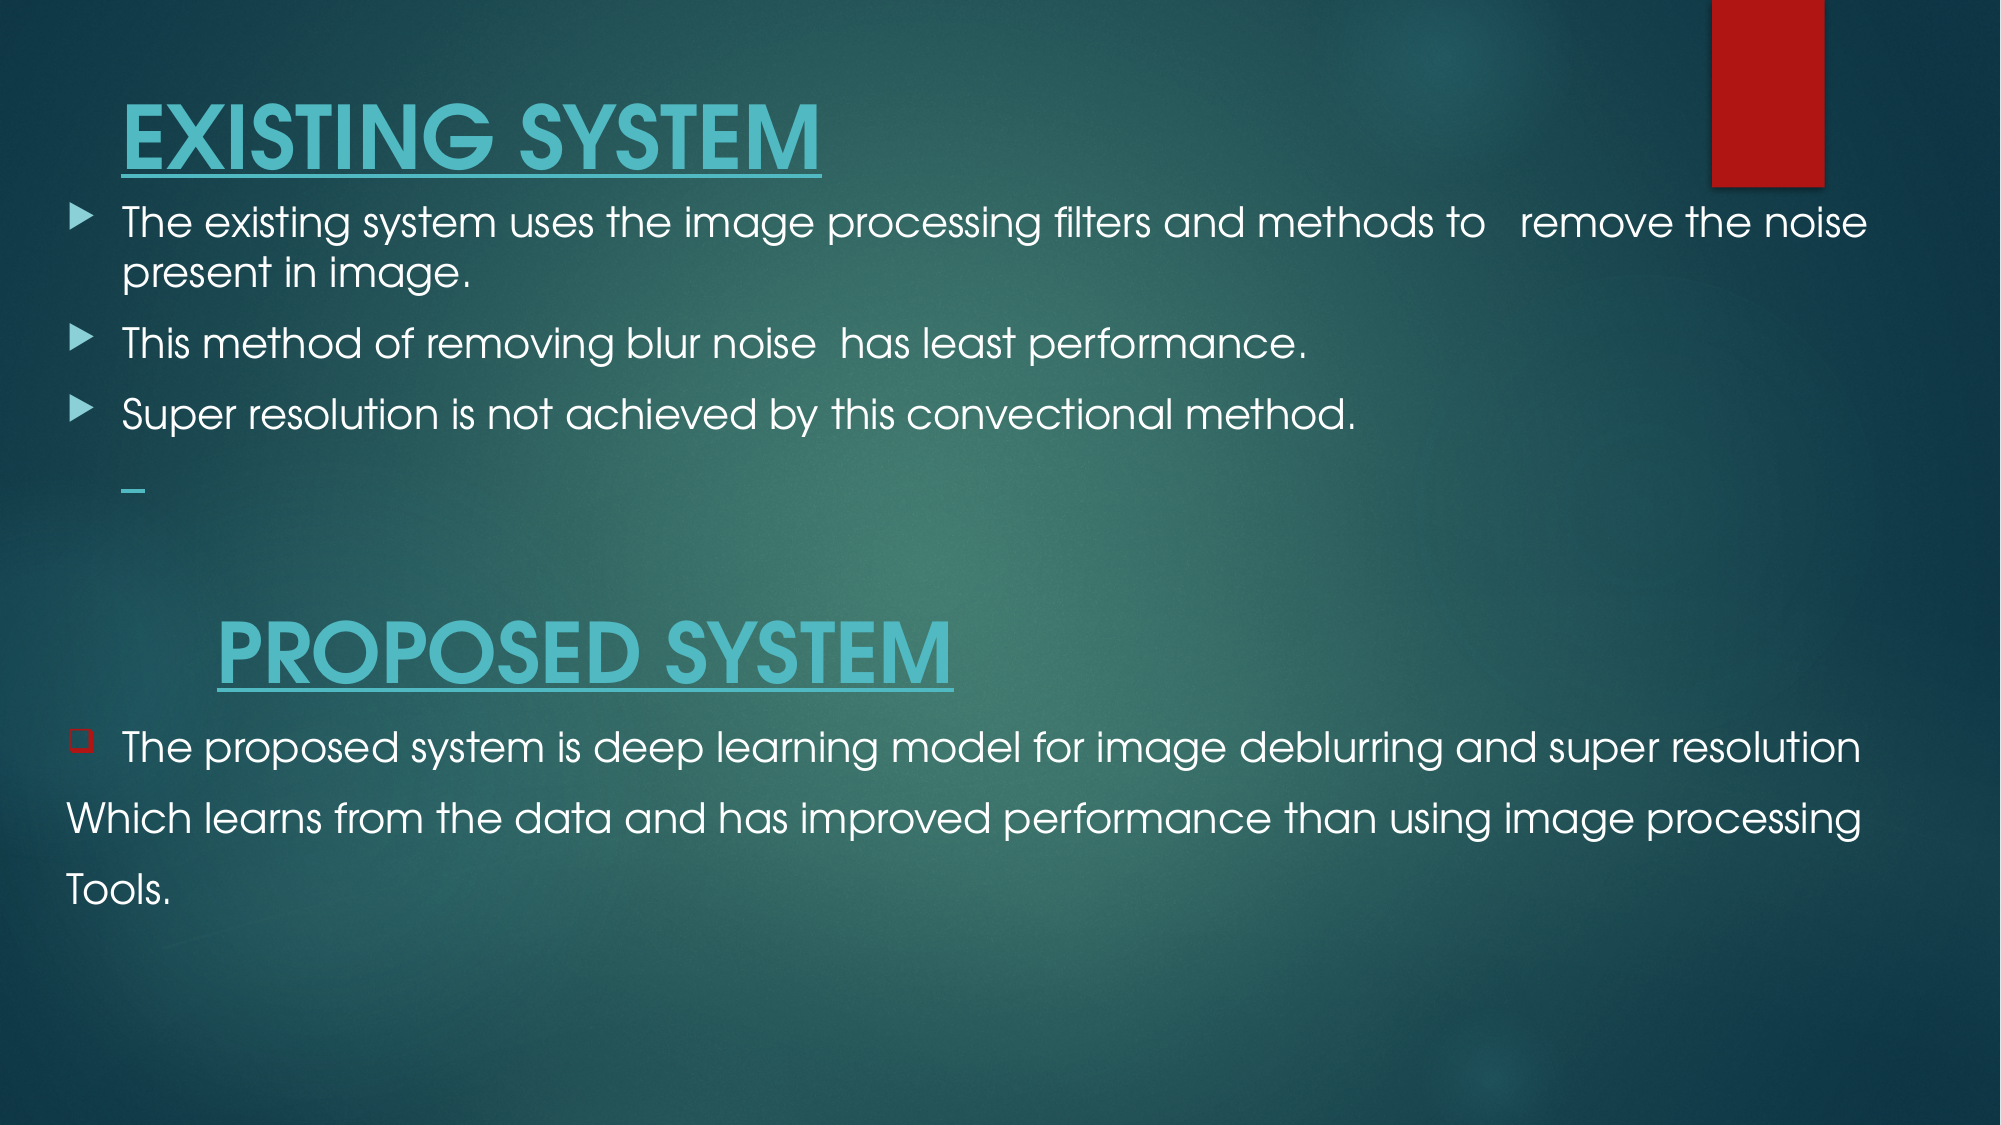

# EXISTING SYSTEM
The existing system uses the image processing filters and methods to   remove the noise present in image.
This method of removing blur noise  has least performance.
Super resolution is not achieved by this convectional method.

	PROPOSED SYSTEM
The proposed system is deep learning model for image deblurring and super resolution
Which learns from the data and has improved performance than using image processing
Tools.